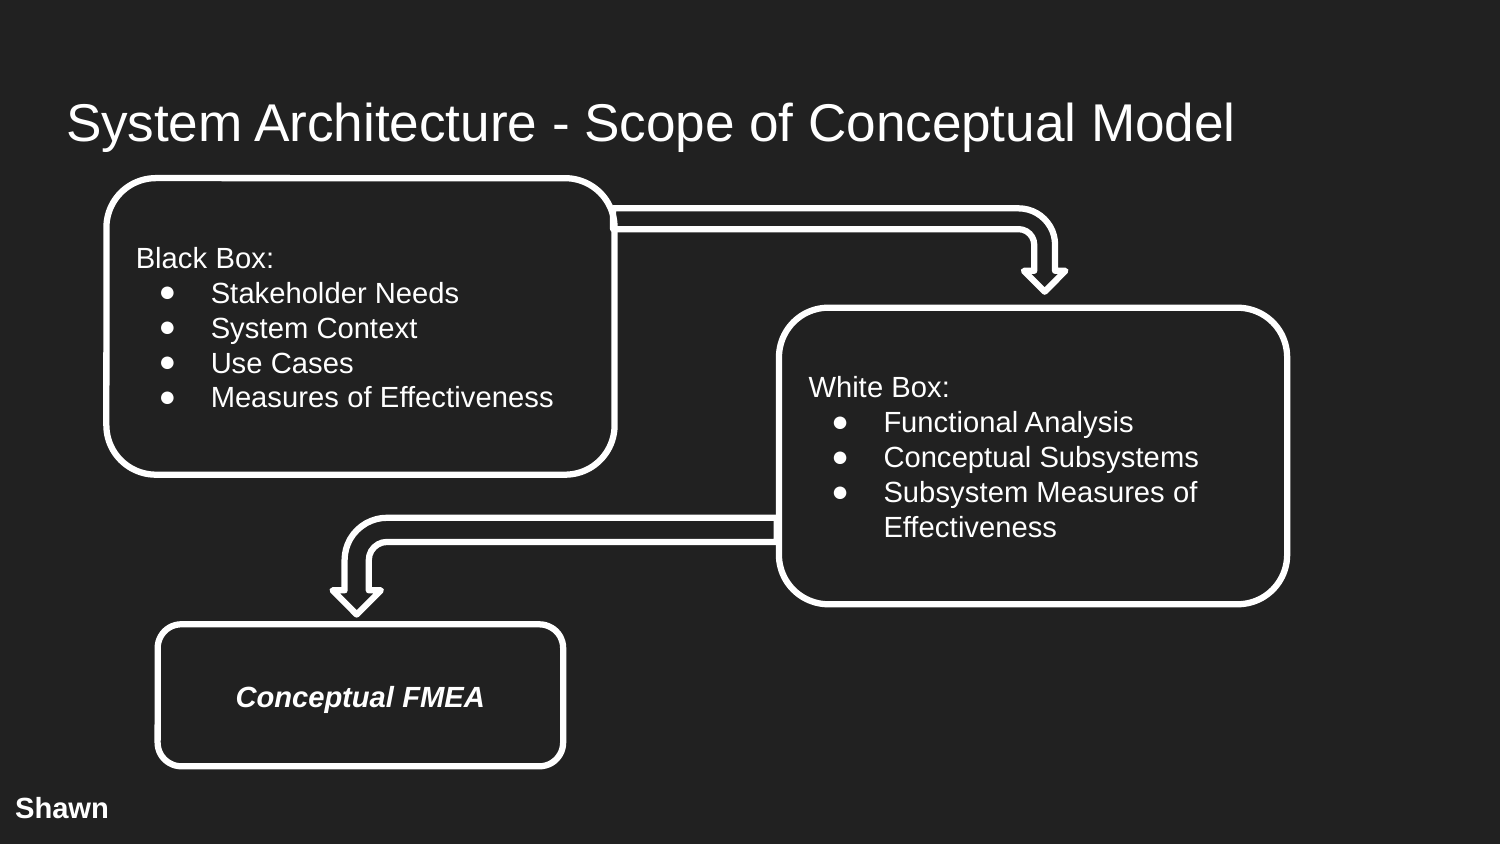

# System Architecture - Scope of Conceptual Model
Black Box:
Stakeholder Needs
System Context
Use Cases
Measures of Effectiveness
White Box:
Functional Analysis
Conceptual Subsystems
Subsystem Measures of Effectiveness

Conceptual FMEA
Shawn